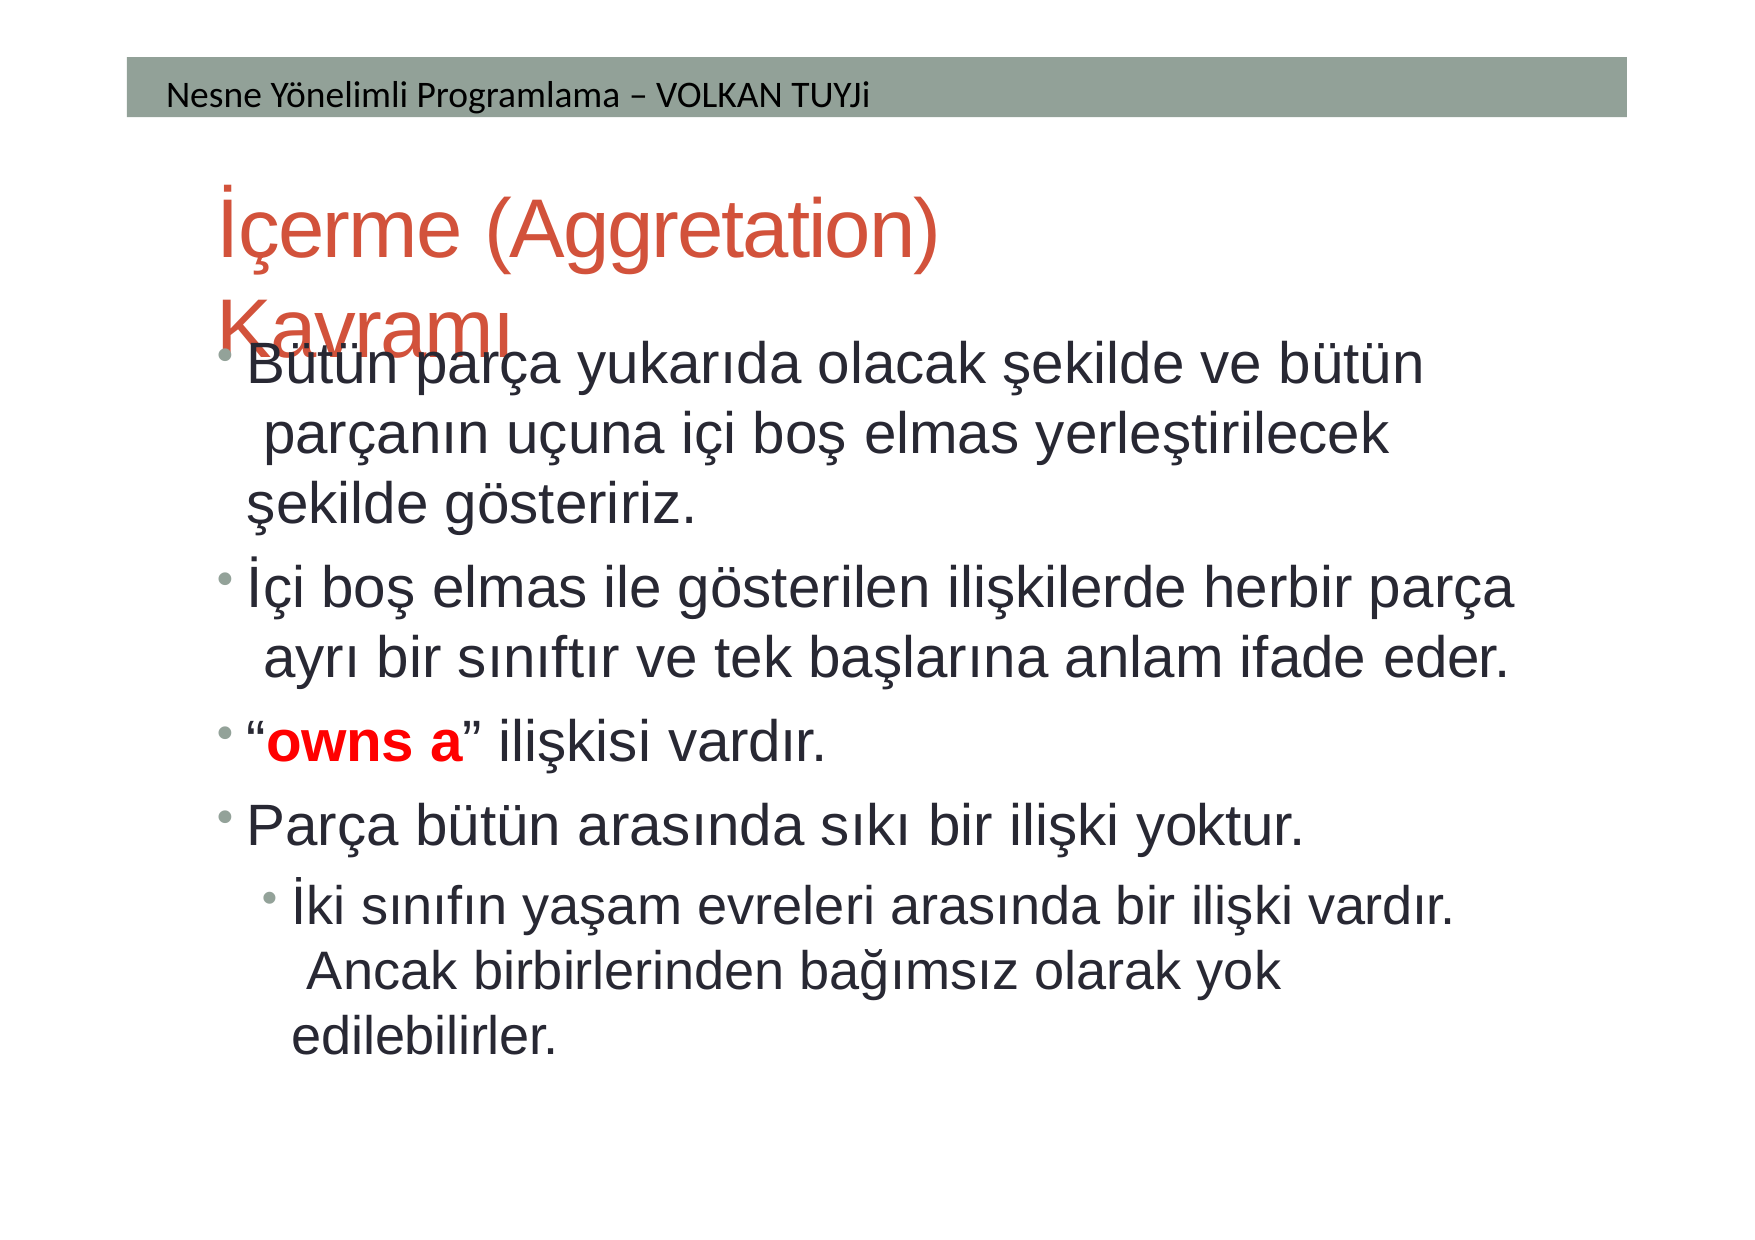

Nesne Yönelimli Programlama – VOLKAN TUYJi
# İçerme (Aggretation) Kavramı
Bütün parça yukarıda olacak şekilde ve bütün  parçanın uçuna içi boş elmas yerleştirilecek  şekilde gösteririz.
İçi boş elmas ile gösterilen ilişkilerde herbir parça  ayrı bir sınıftır ve tek başlarına anlam ifade eder.
“owns a” ilişkisi vardır.
Parça bütün arasında sıkı bir ilişki yoktur.
İki sınıfın yaşam evreleri arasında bir ilişki vardır.  Ancak birbirlerinden bağımsız olarak yok  edilebilirler.